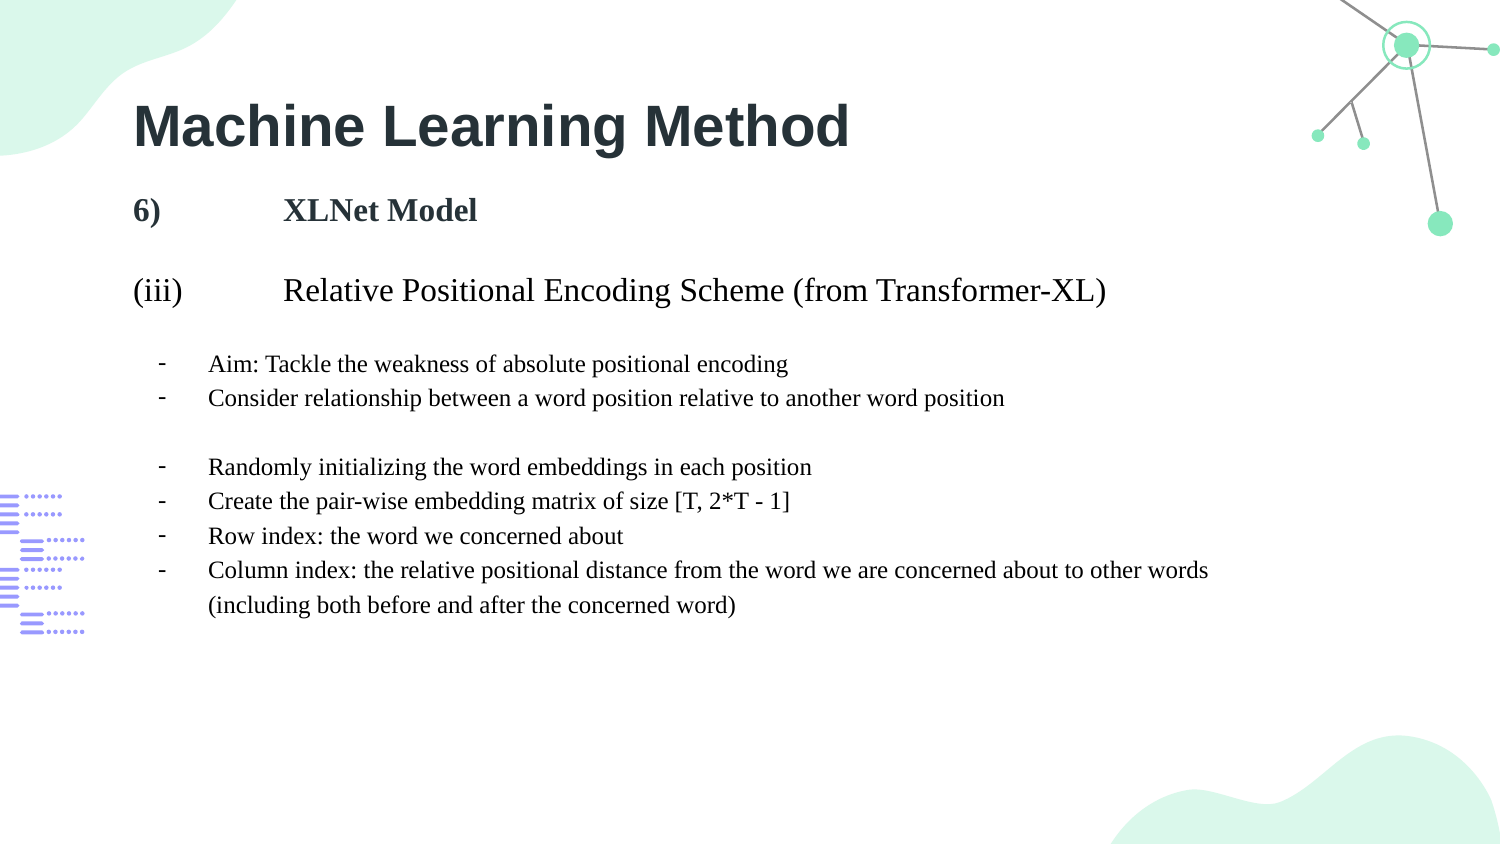

# Machine Learning Method
6)	XLNet Model

(iii)	Relative Positional Encoding Scheme (from Transformer-XL)

Aim: Tackle the weakness of absolute positional encoding
Consider relationship between a word position relative to another word position

Randomly initializing the word embeddings in each position
Create the pair-wise embedding matrix of size [T, 2*T - 1]
Row index: the word we concerned about
Column index: the relative positional distance from the word we are concerned about to other words
(including both before and after the concerned word)